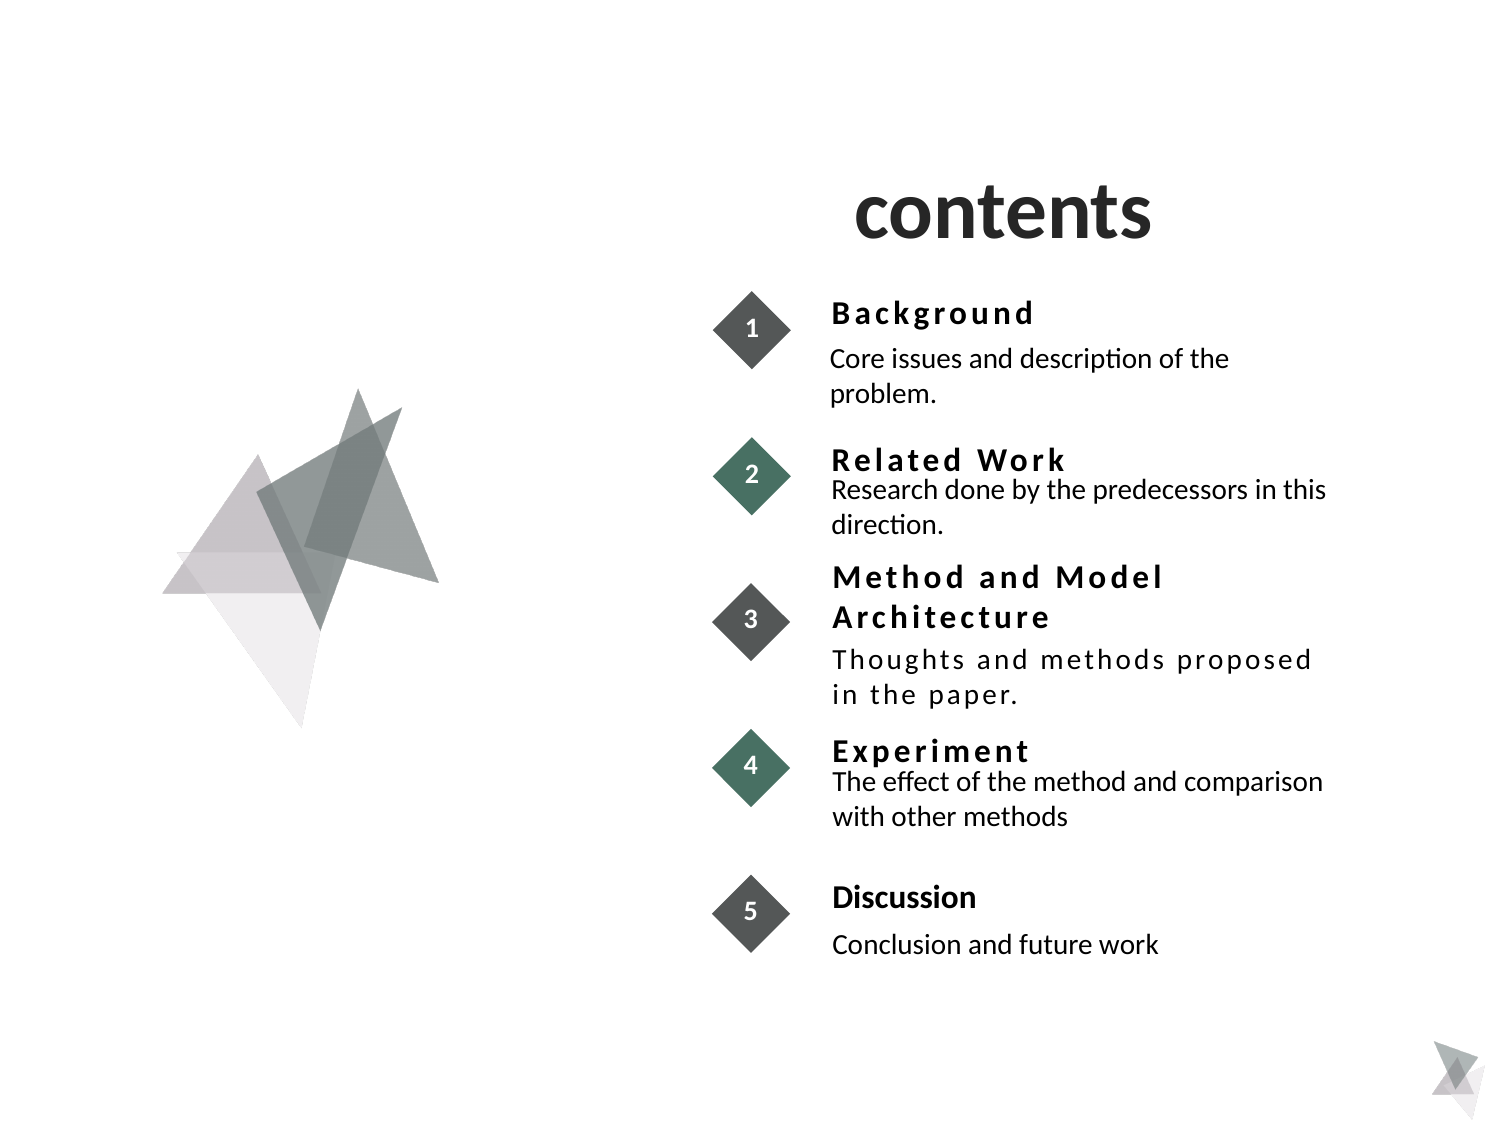

contents
Background

1
Core issues and description of the problem.
Related Work

2
Research done by the predecessors in this direction.
Method and Model Architecture

3
Thoughts and methods proposed in the paper.
Experiment

4
The effect of the method and comparison with other methods
Discussion

5
Conclusion and future work